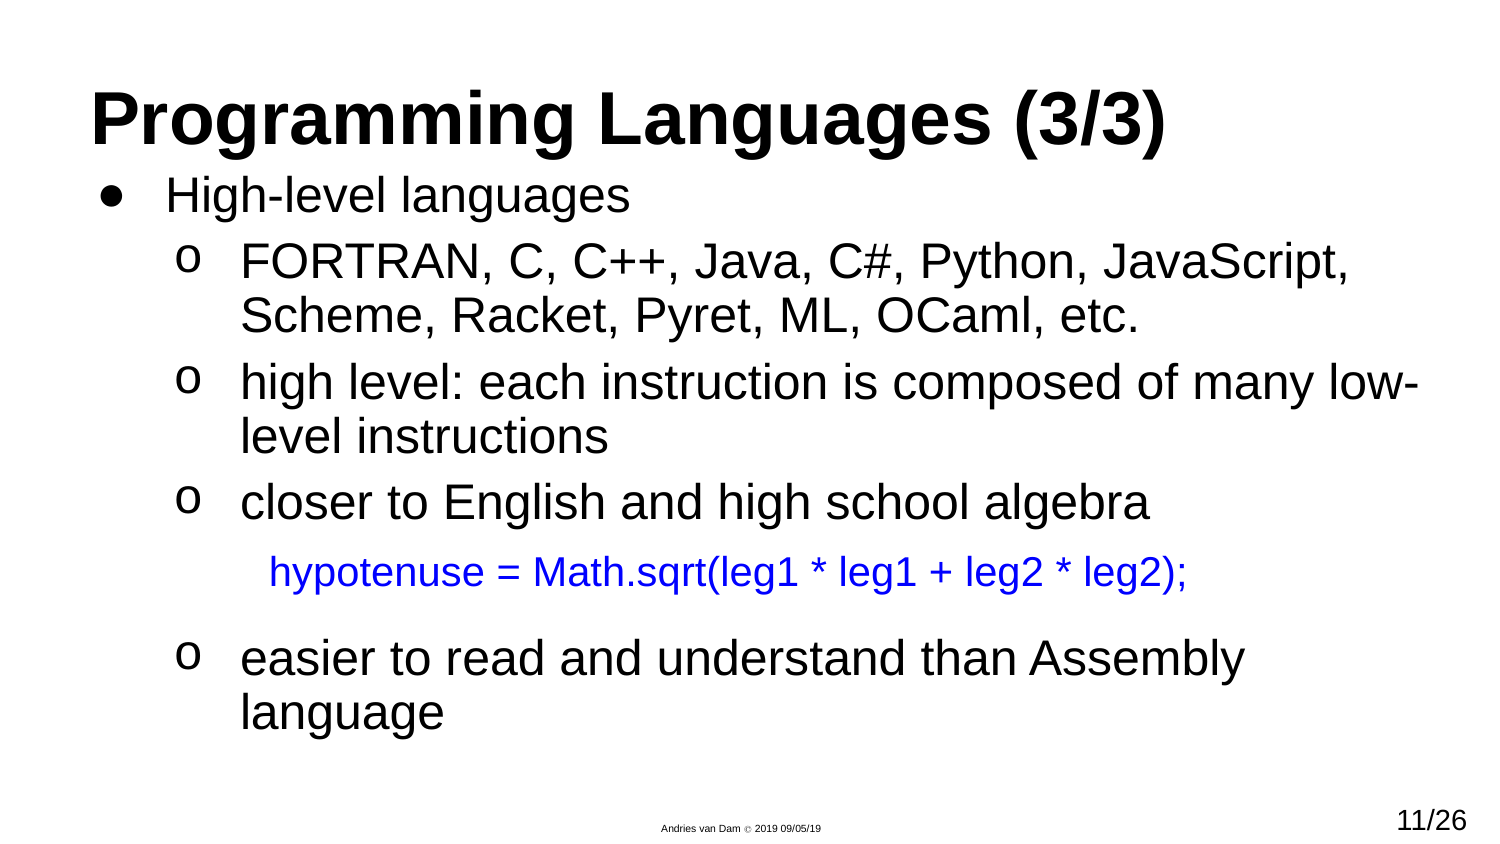

# Programming Languages (3/3)
High-level languages
FORTRAN, C, C++, Java, C#, Python, JavaScript, Scheme, Racket, Pyret, ML, OCaml, etc.
high level: each instruction is composed of many low-level instructions
closer to English and high school algebra

easier to read and understand than Assembly language
hypotenuse = Math.sqrt(leg1 * leg1 + leg2 * leg2);
11/26